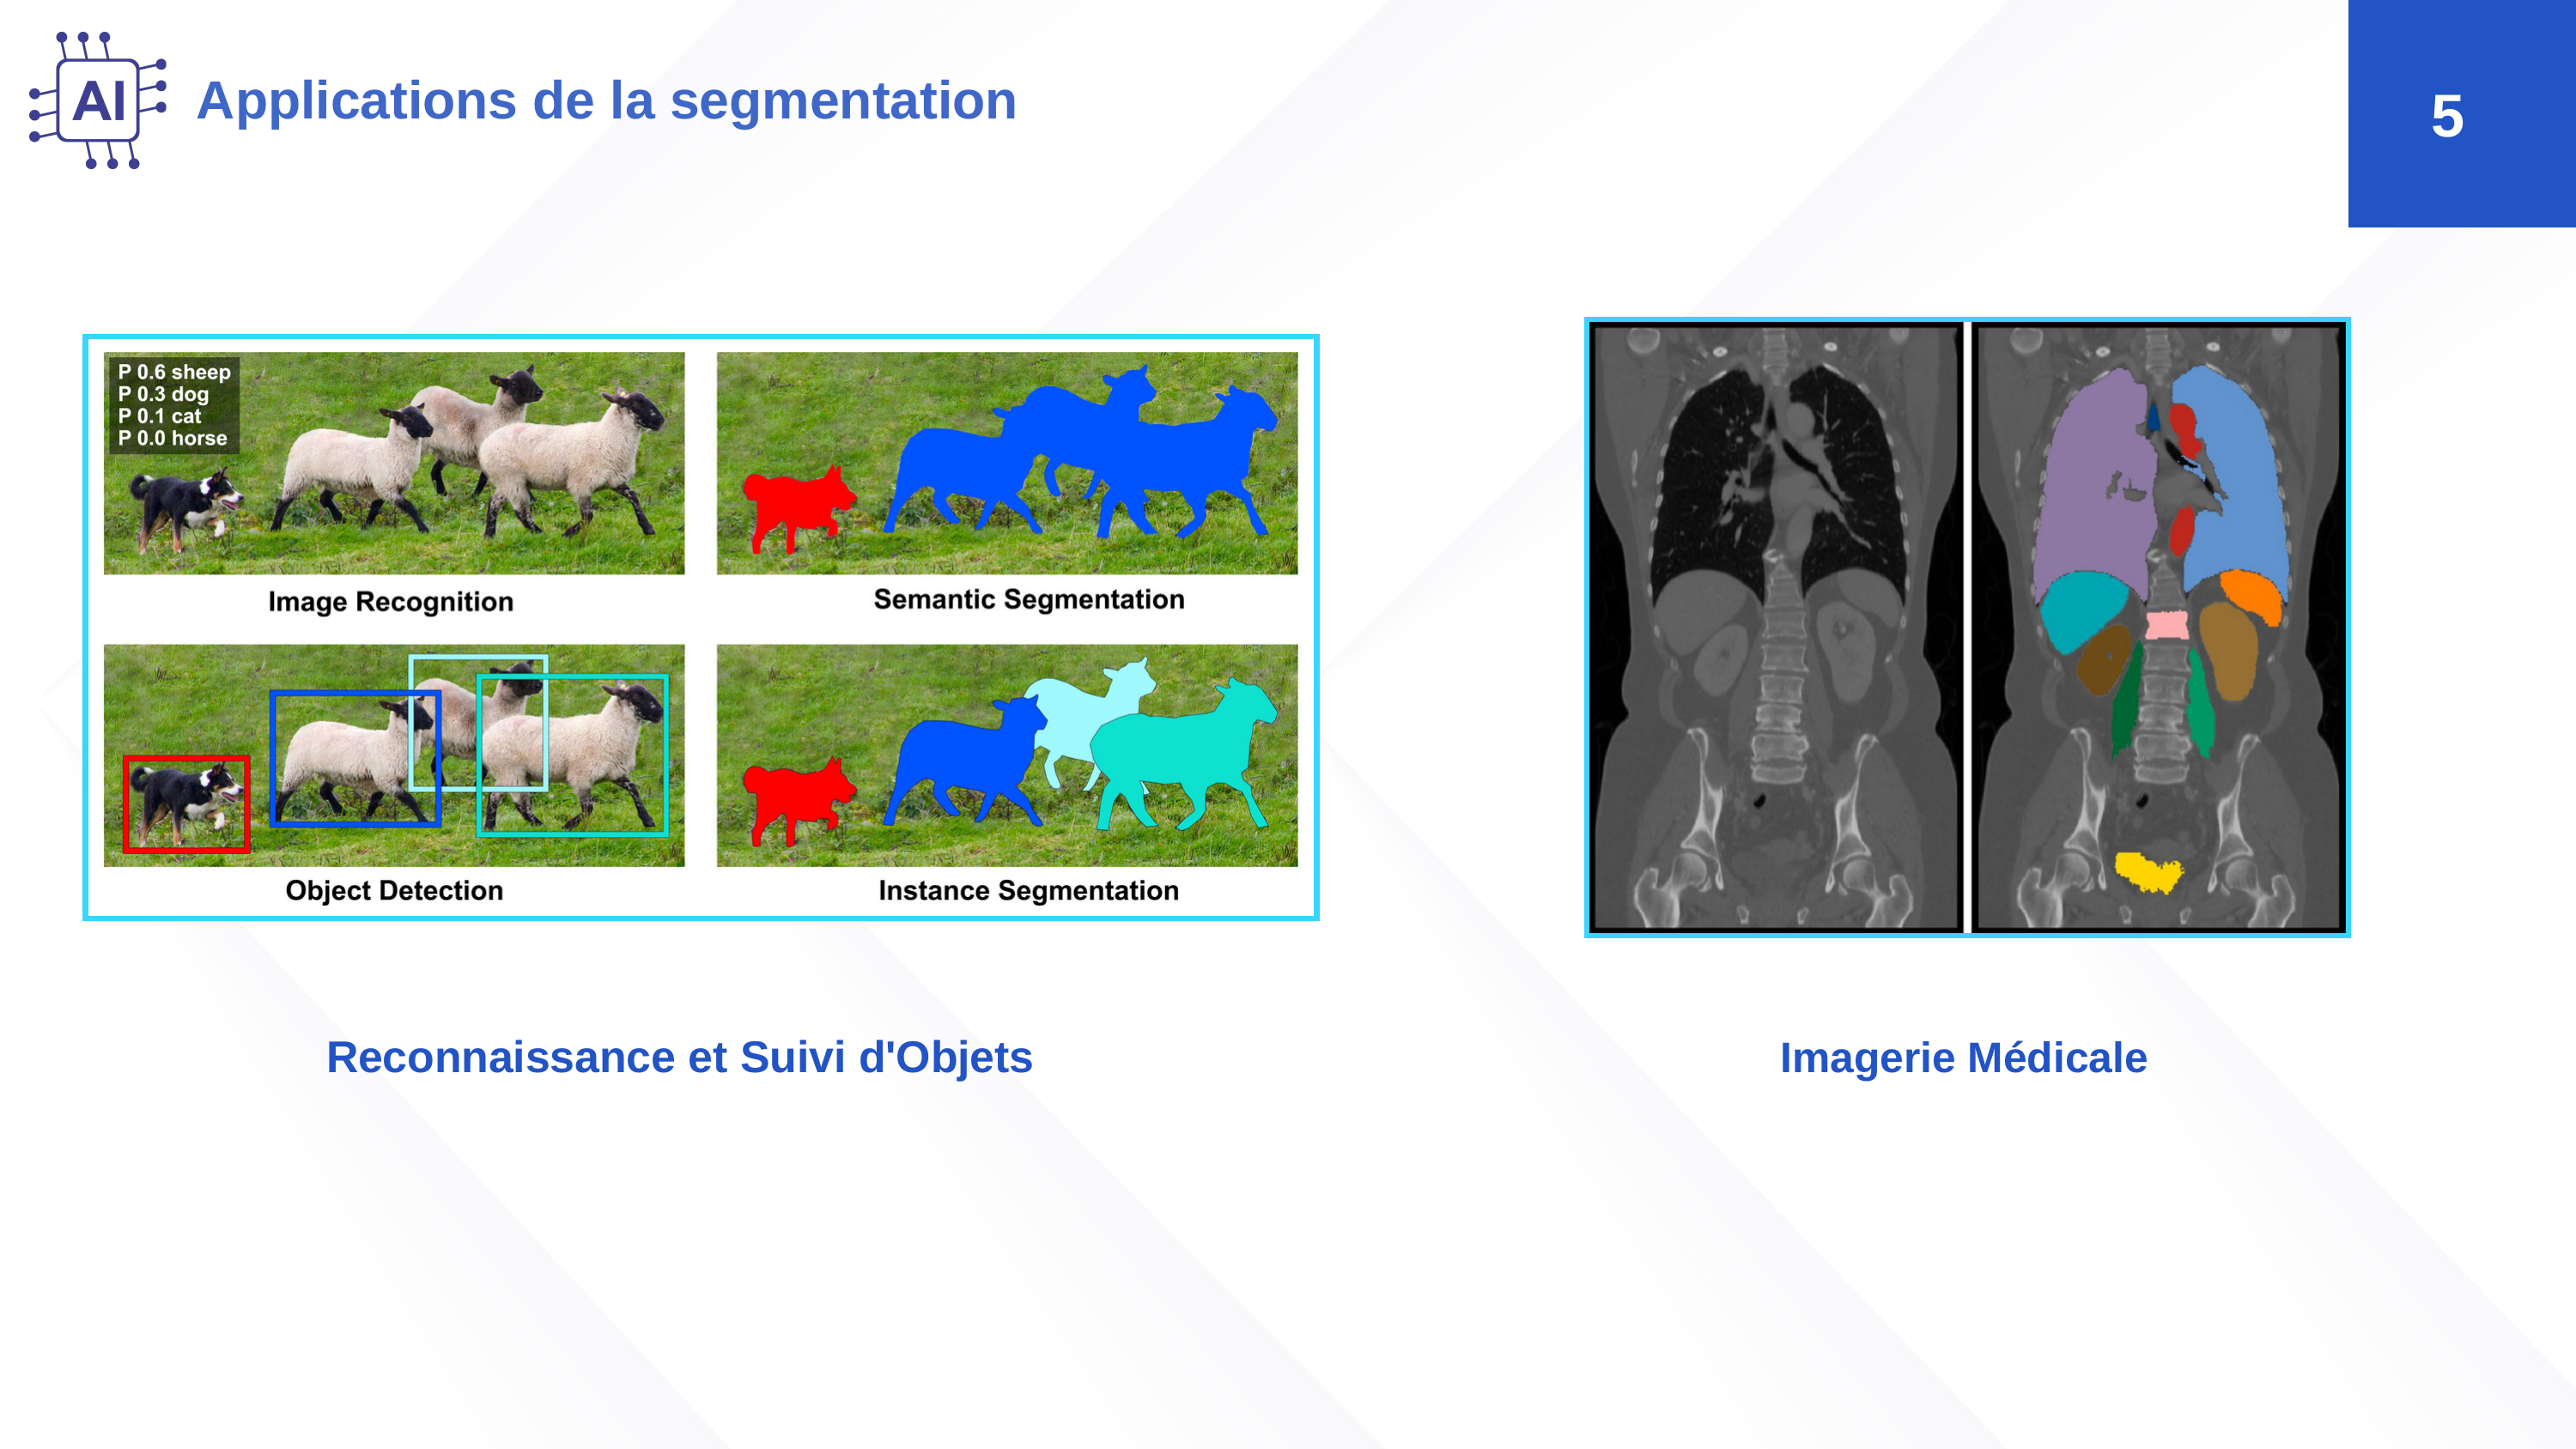

Applications de la segmentation
5

Reconnaissance et Suivi d'Objets
Imagerie Médicale